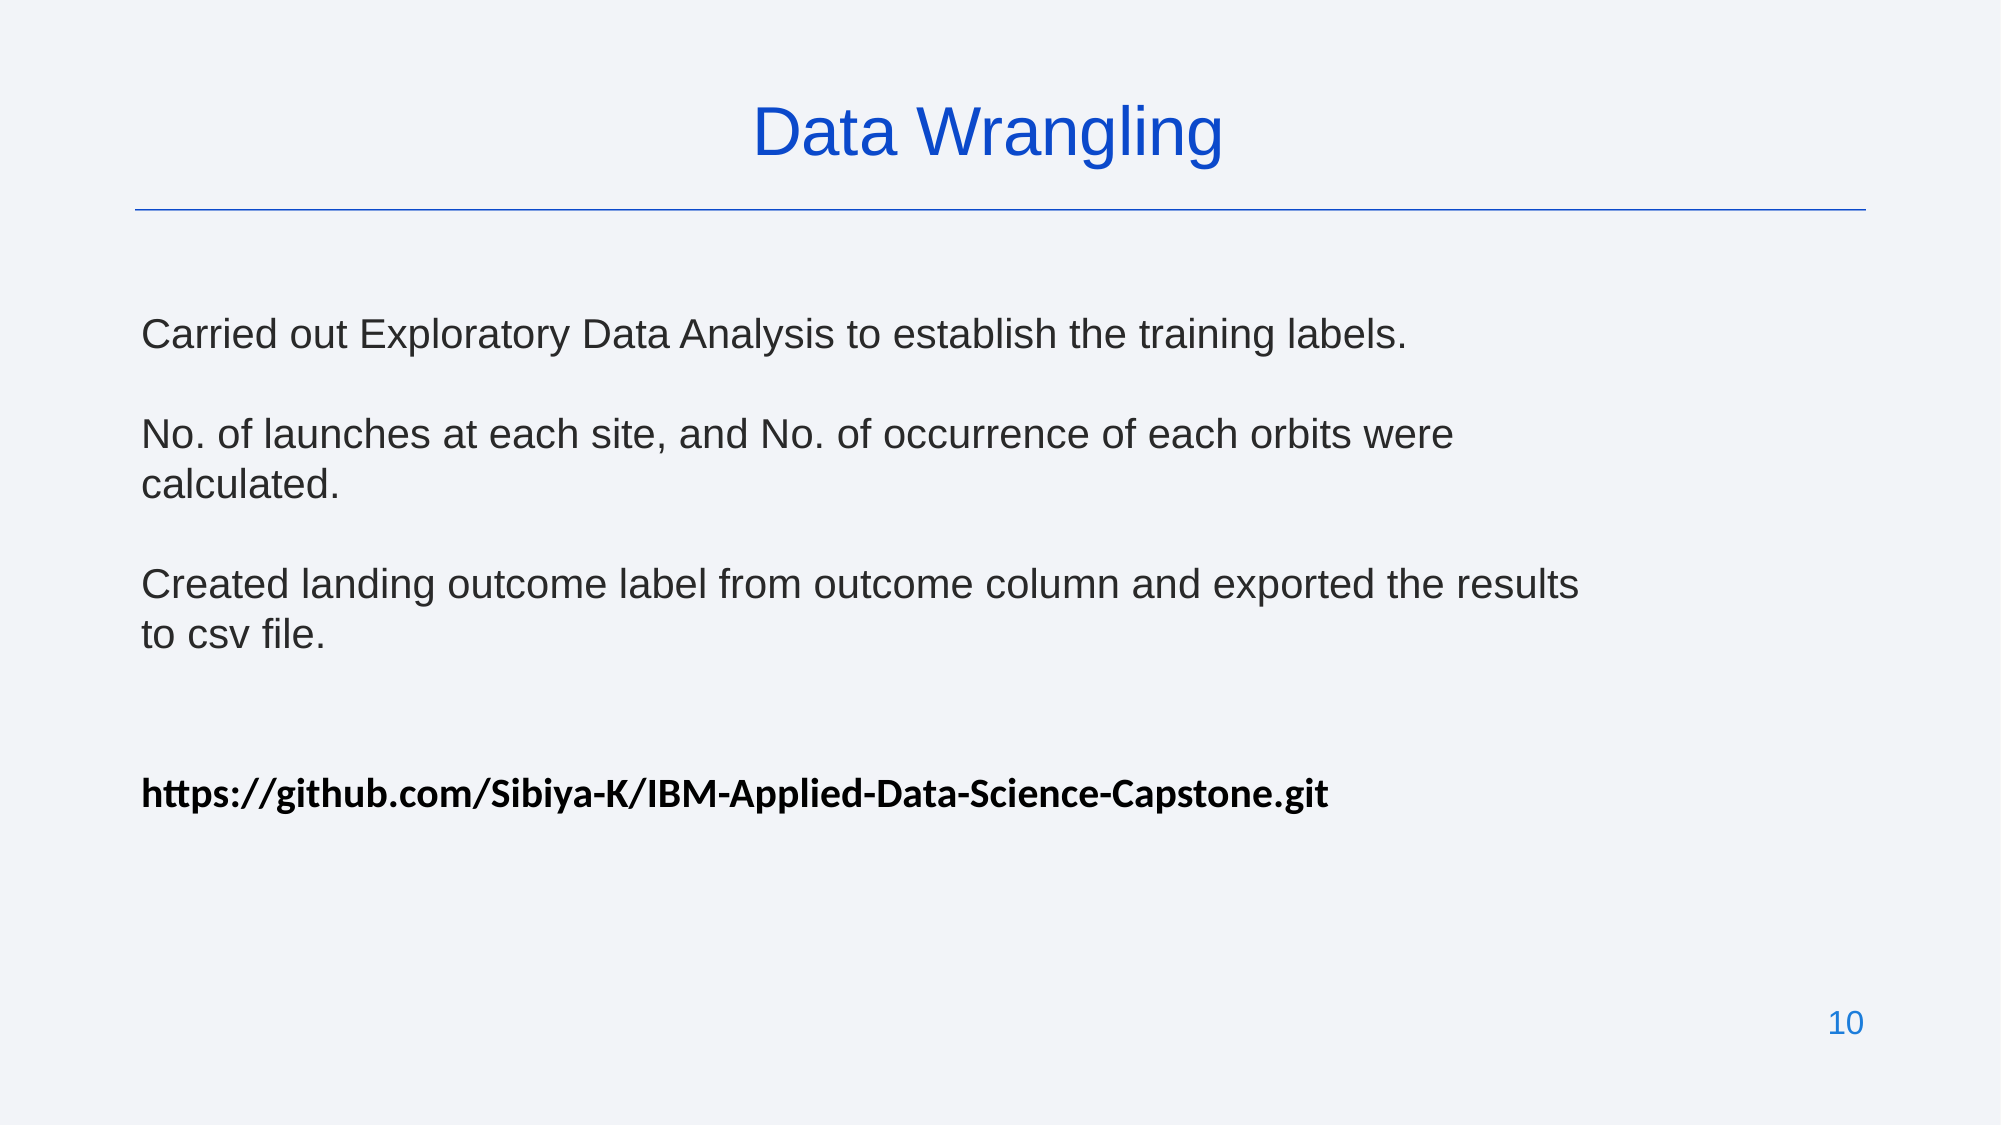

Data Wrangling
Carried out Exploratory Data Analysis to establish the training labels.

No. of launches at each site, and No. of occurrence of each orbits were calculated.

Created landing outcome label from outcome column and exported the results to csv file.

https://github.com/Sibiya-K/IBM-Applied-Data-Science-Capstone.git

10